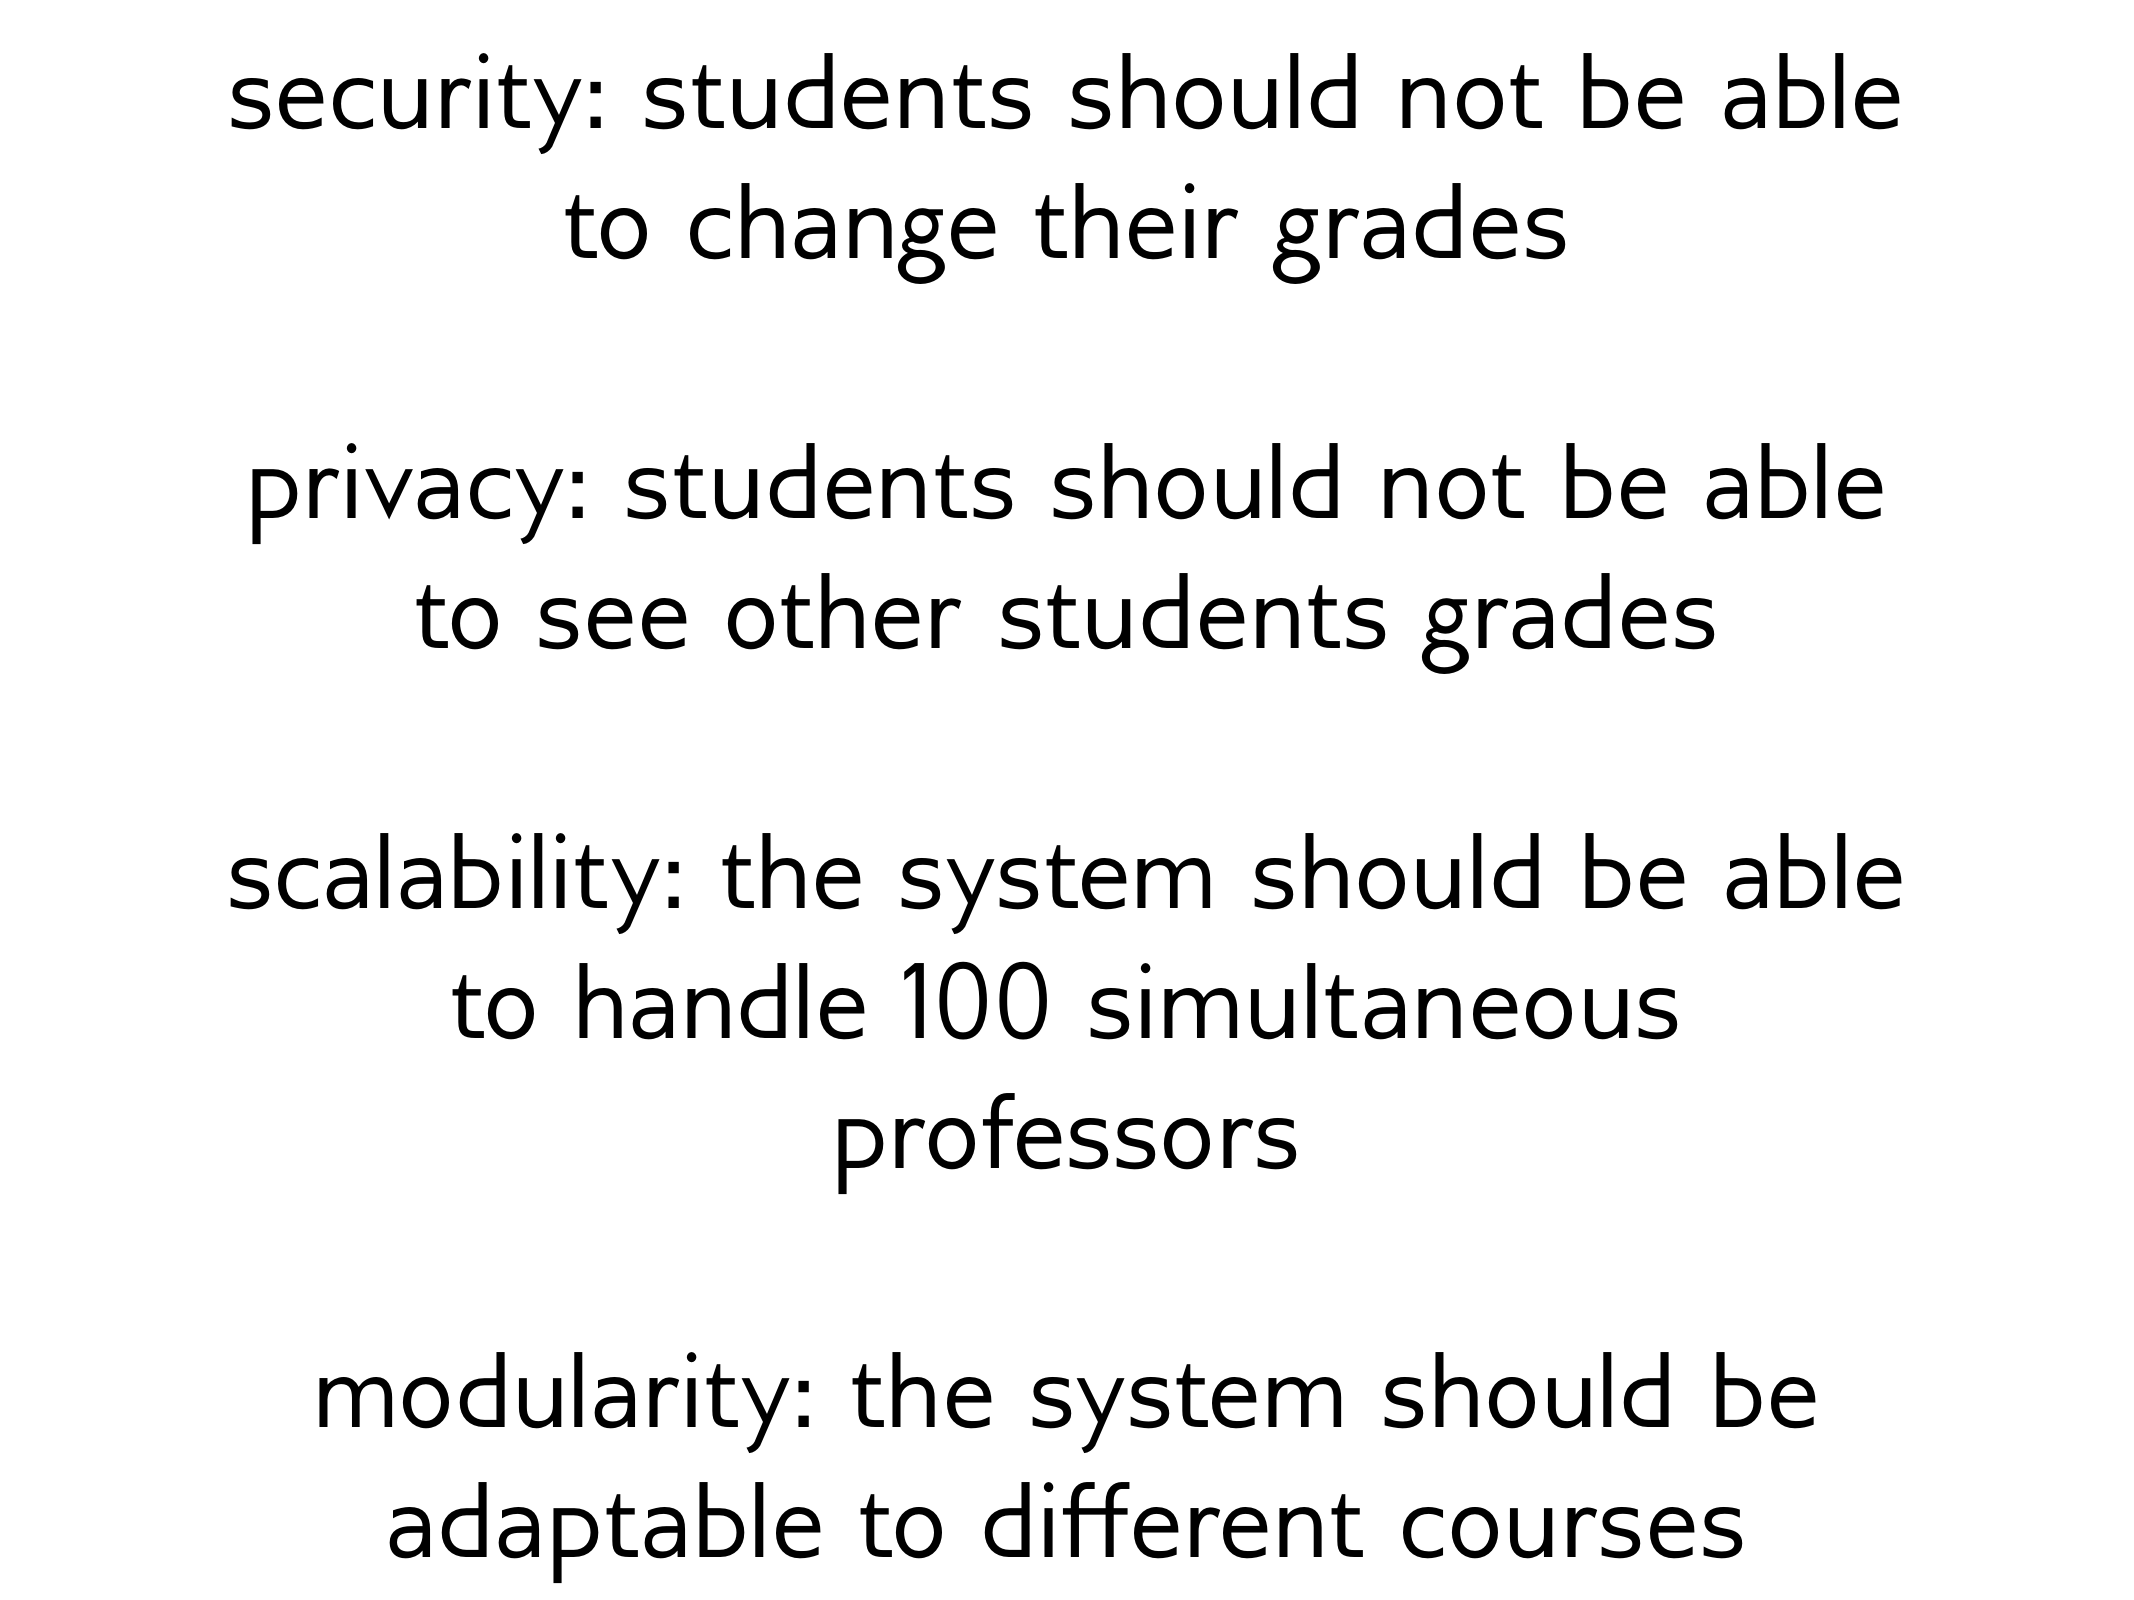

# security: students should not be able to change their grades

privacy: students should not be able to see other students grades

scalability: the system should be able to handle 100 simultaneous professors

modularity: the system should be adaptable to different courses